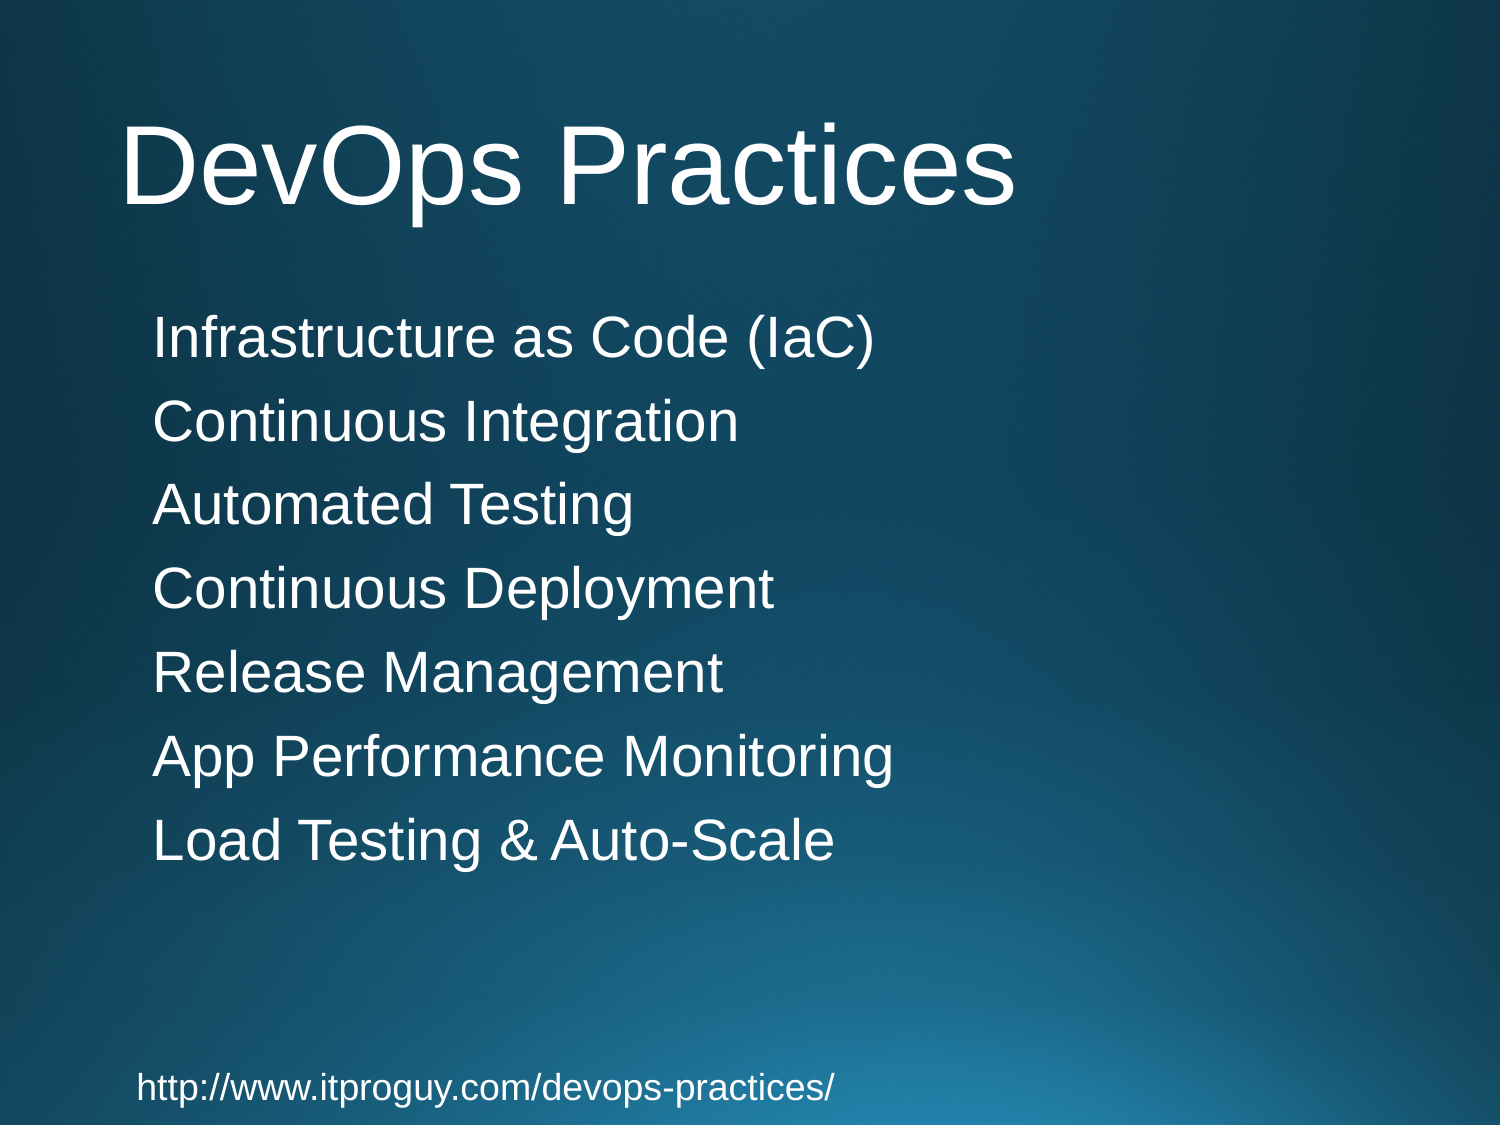

# DevOps Practices
Infrastructure as Code (IaC)
Continuous Integration
Automated Testing
Continuous Deployment
Release Management
App Performance Monitoring
Load Testing & Auto-Scale

http://www.itproguy.com/devops-practices/